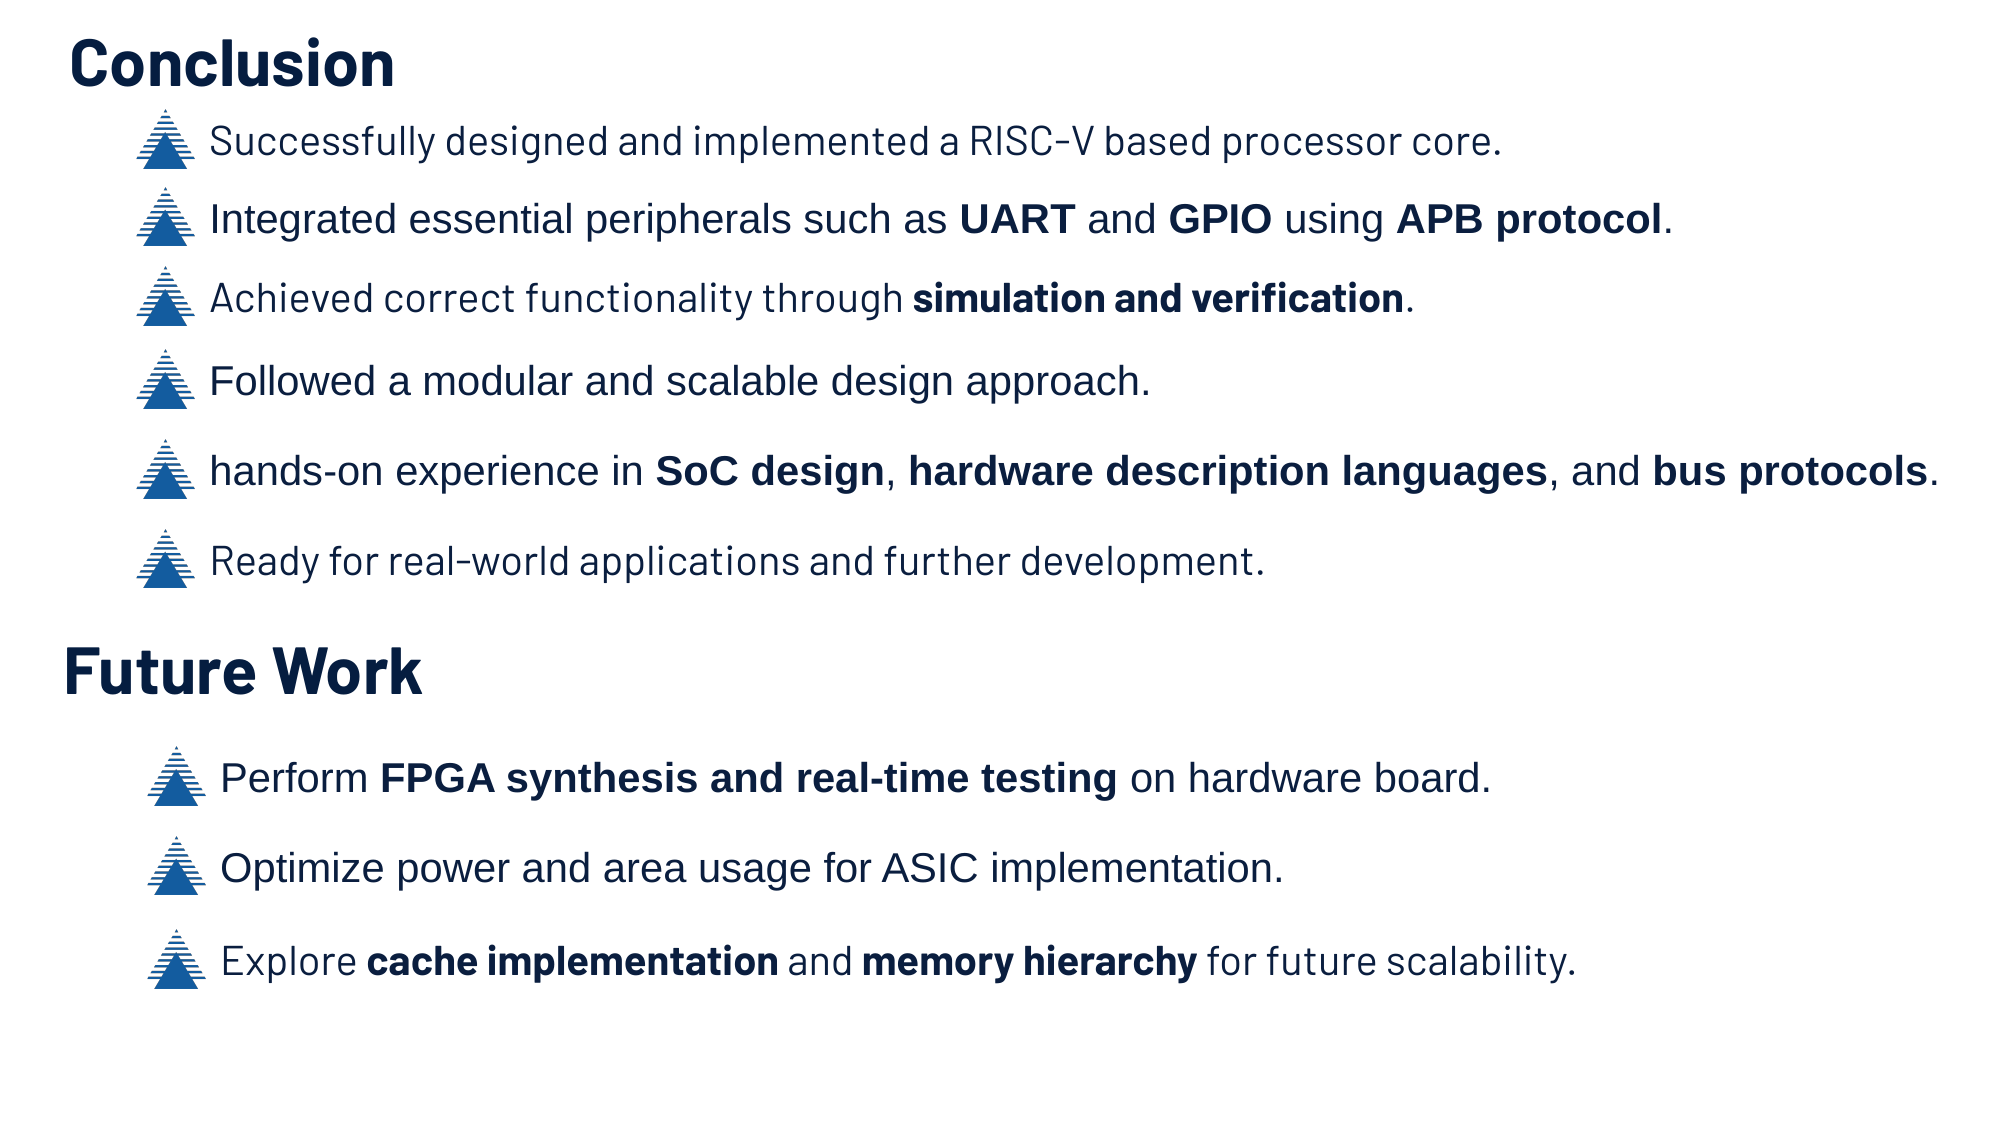

Conclusion
Successfully designed and implemented a RISC-V based processor core.

Integrated essential peripherals such as UART and GPIO using APB protocol.

Achieved correct functionality through simulation and verification.

Followed a modular and scalable design approach.

hands-on experience in SoC design, hardware description languages, and bus protocols.

Ready for real-world applications and further development.

Future Work
Perform FPGA synthesis and real-time testing on hardware board.

Optimize power and area usage for ASIC implementation.

Explore cache implementation and memory hierarchy for future scalability.